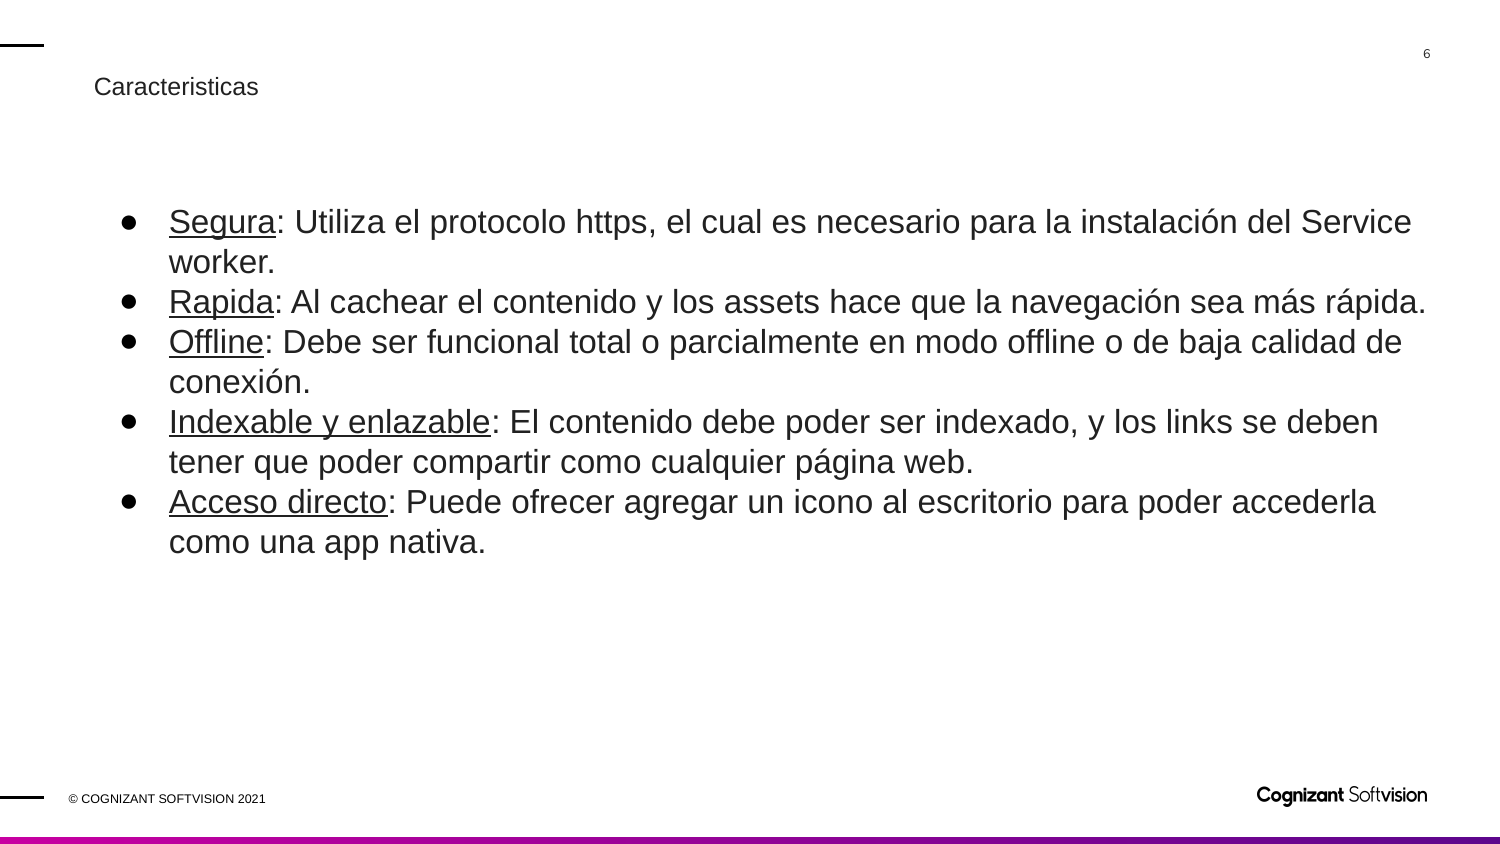

Caracteristicas
Segura: Utiliza el protocolo https, el cual es necesario para la instalación del Service worker.
Rapida: Al cachear el contenido y los assets hace que la navegación sea más rápida.
Offline: Debe ser funcional total o parcialmente en modo offline o de baja calidad de conexión.
Indexable y enlazable: El contenido debe poder ser indexado, y los links se deben tener que poder compartir como cualquier página web.
Acceso directo: Puede ofrecer agregar un icono al escritorio para poder accederla como una app nativa.